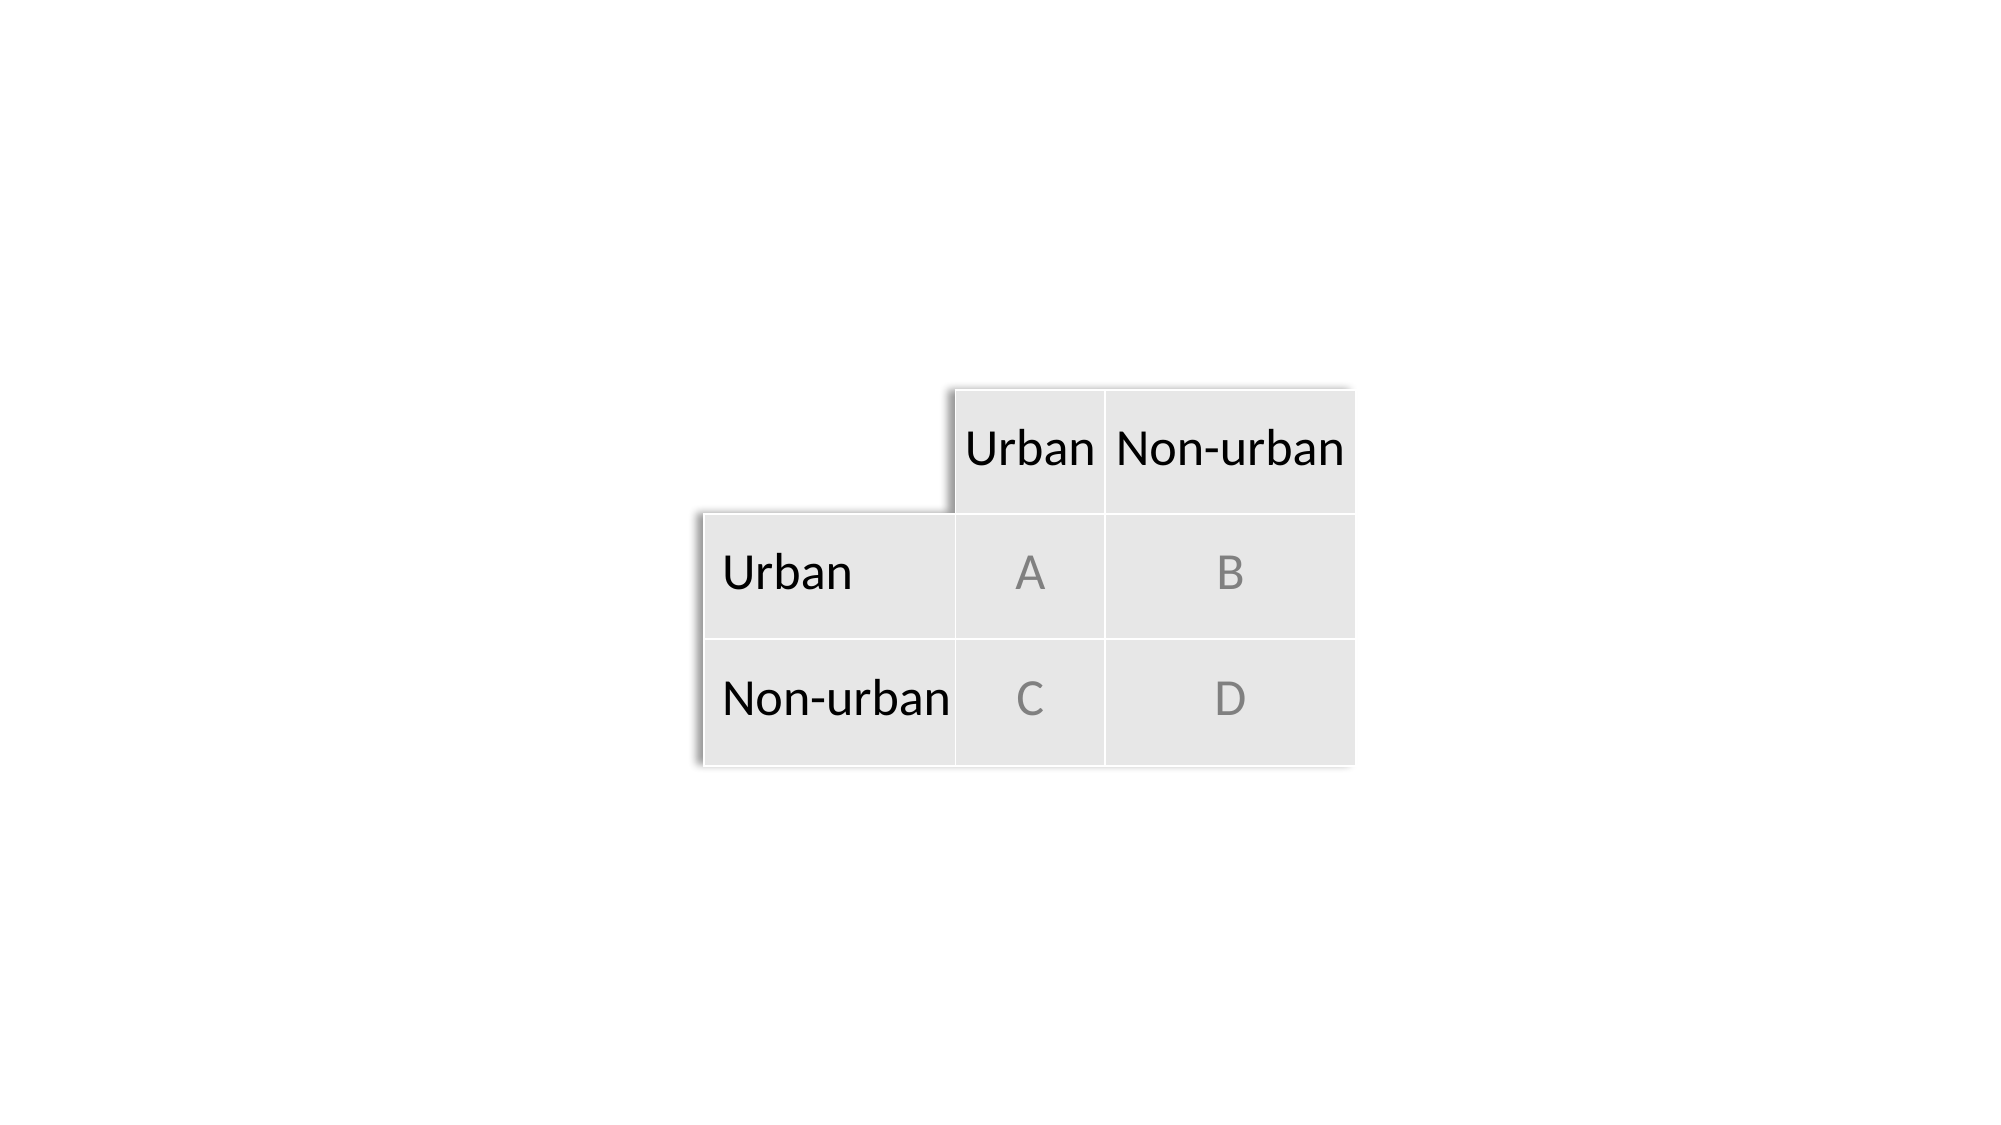

|  | Urban | Non-urban |
| --- | --- | --- |
| Urban | A | B |
| Non-urban | C | D |